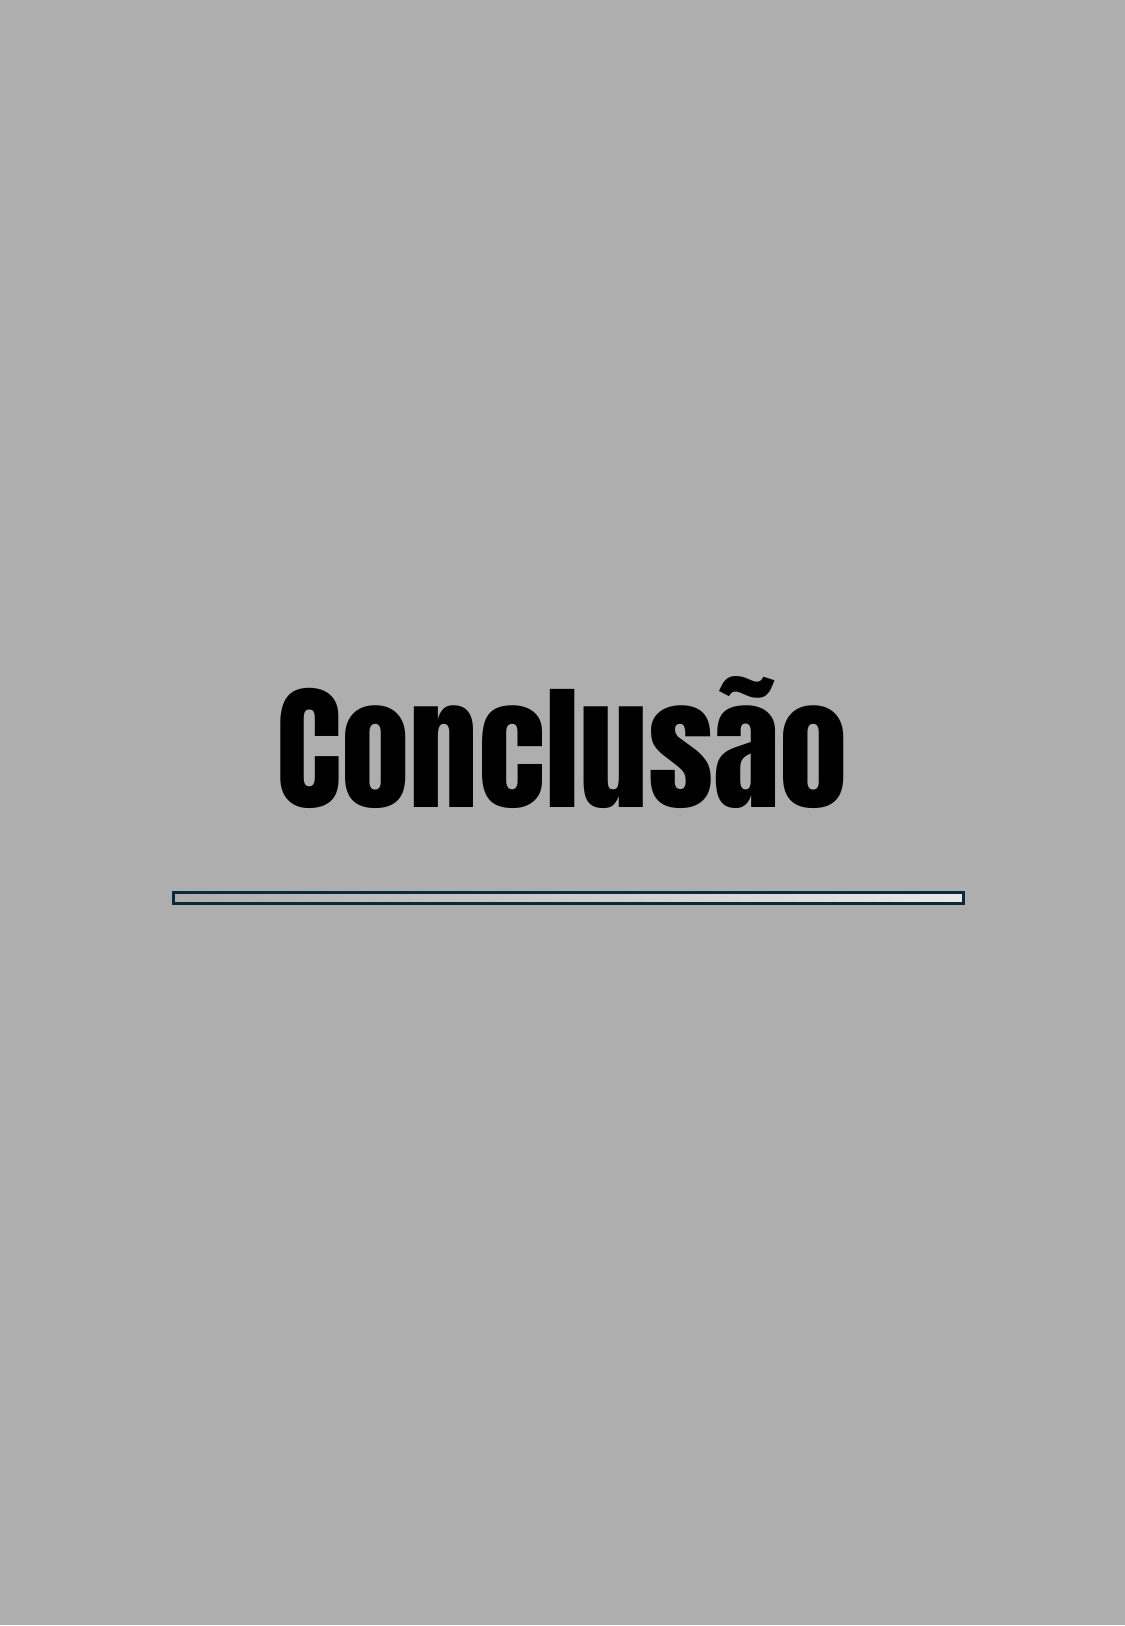

Conclusão

Diagnósticos Modernos em Psicopatologia Livio Magalhães
16